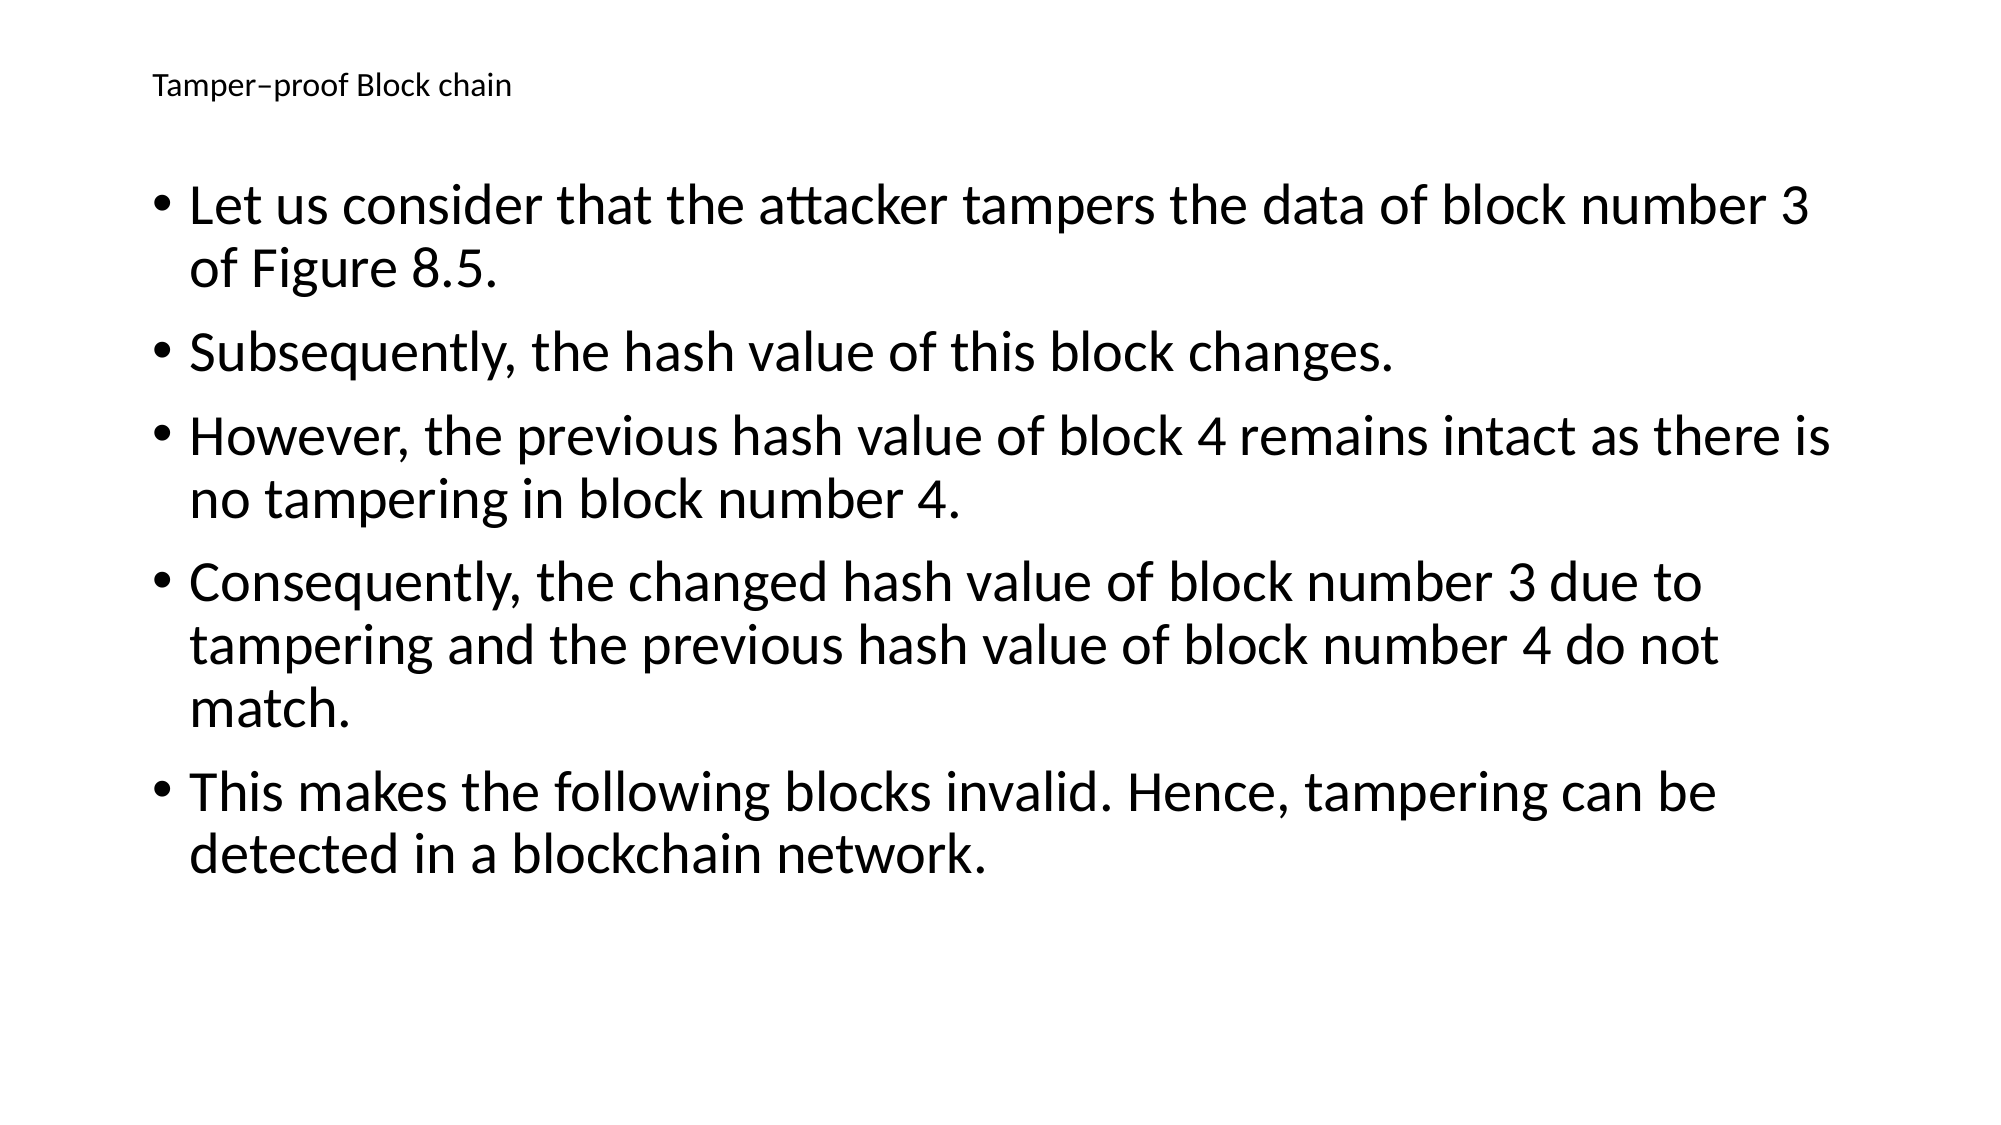

# Tamper–proof Block chain
Let us consider that the attacker tampers the data of block number 3 of Figure 8.5.
Subsequently, the hash value of this block changes.
However, the previous hash value of block 4 remains intact as there is no tampering in block number 4.
Consequently, the changed hash value of block number 3 due to tampering and the previous hash value of block number 4 do not match.
This makes the following blocks invalid. Hence, tampering can be detected in a blockchain network.